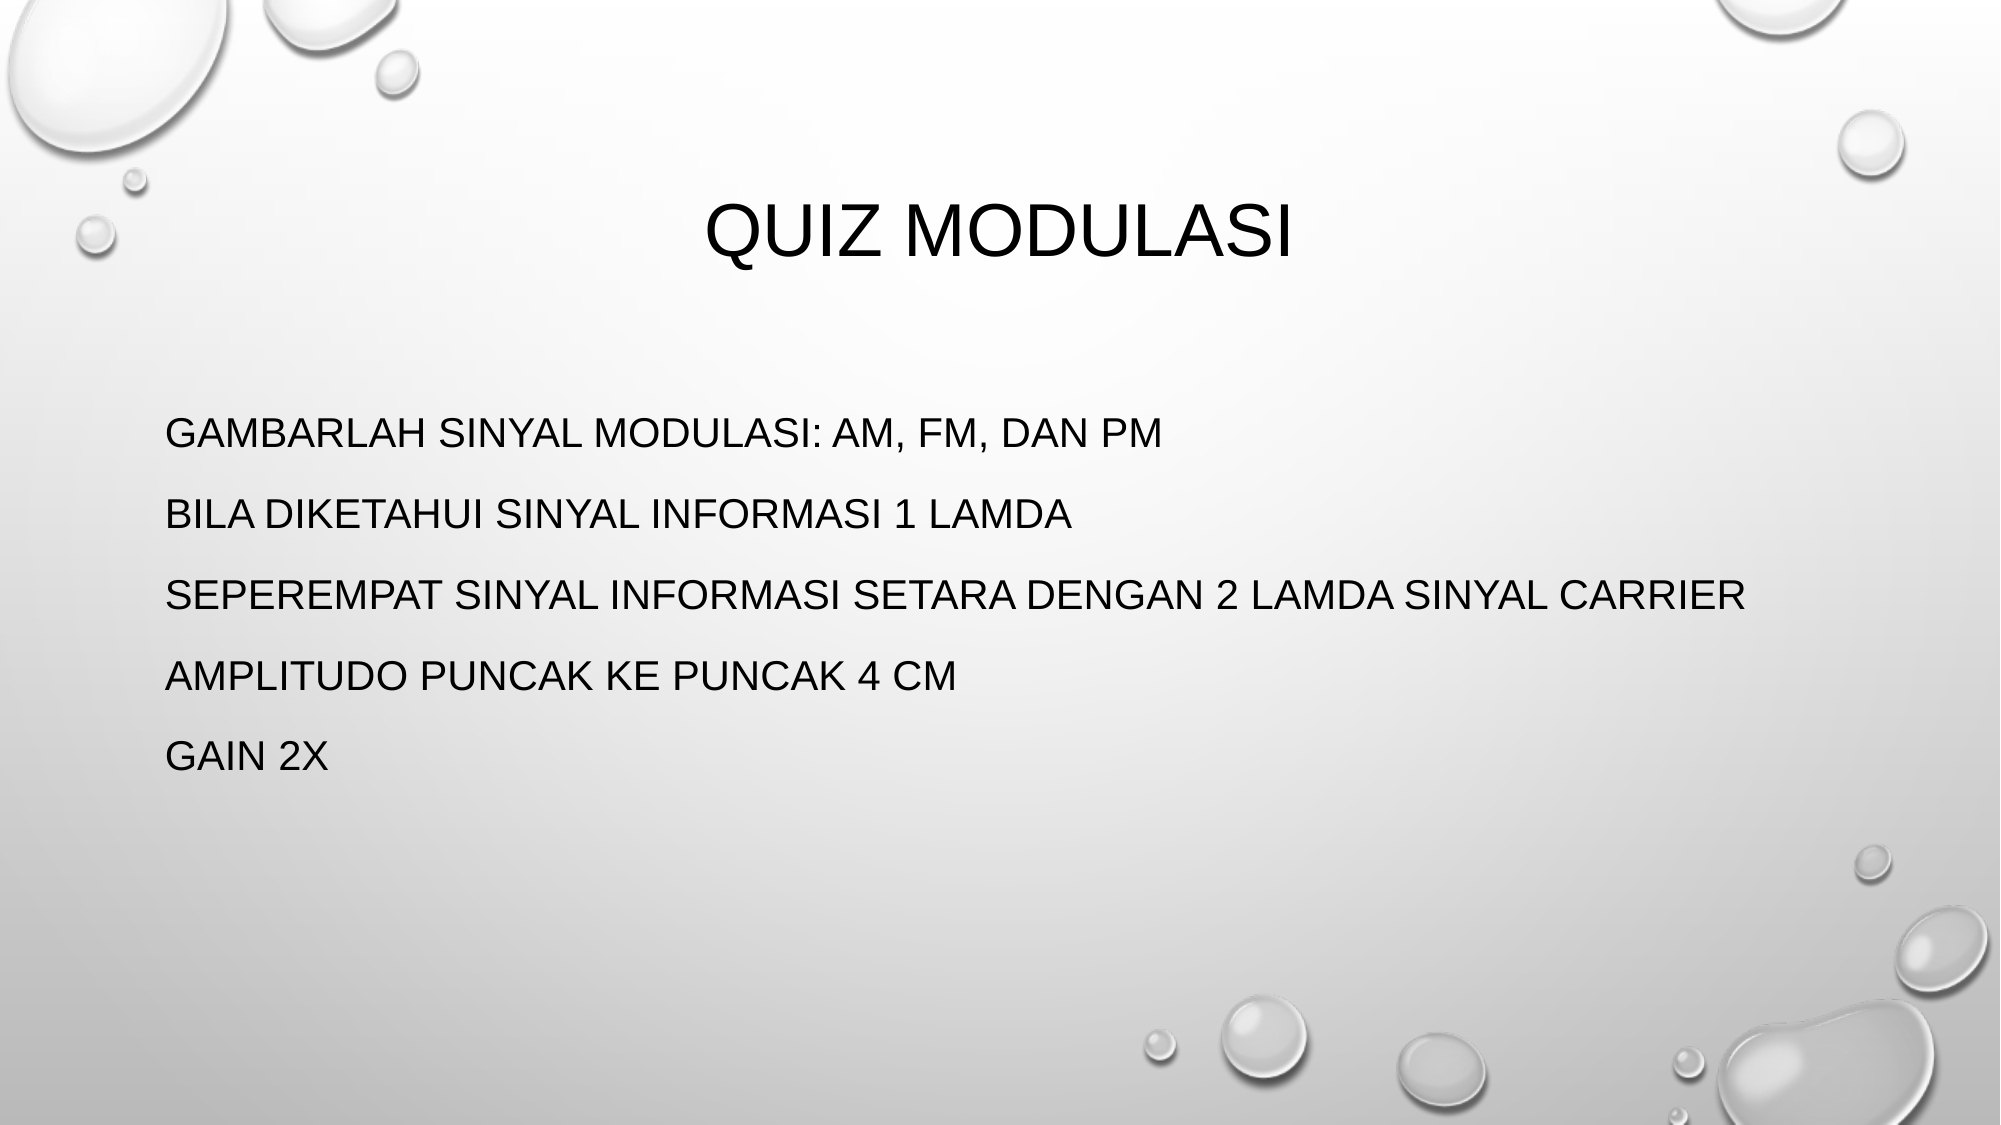

# QUIZ MODULASI
Gambarlah sinyal modulasi: am, fm, dan pm
Bila diketahui sinyal informasi 1 lamda
Seperempat sinyal informasi setara dengan 2 lamda sinyal carrier
Amplitudo puncak ke puncak 4 cm
Gain 2x